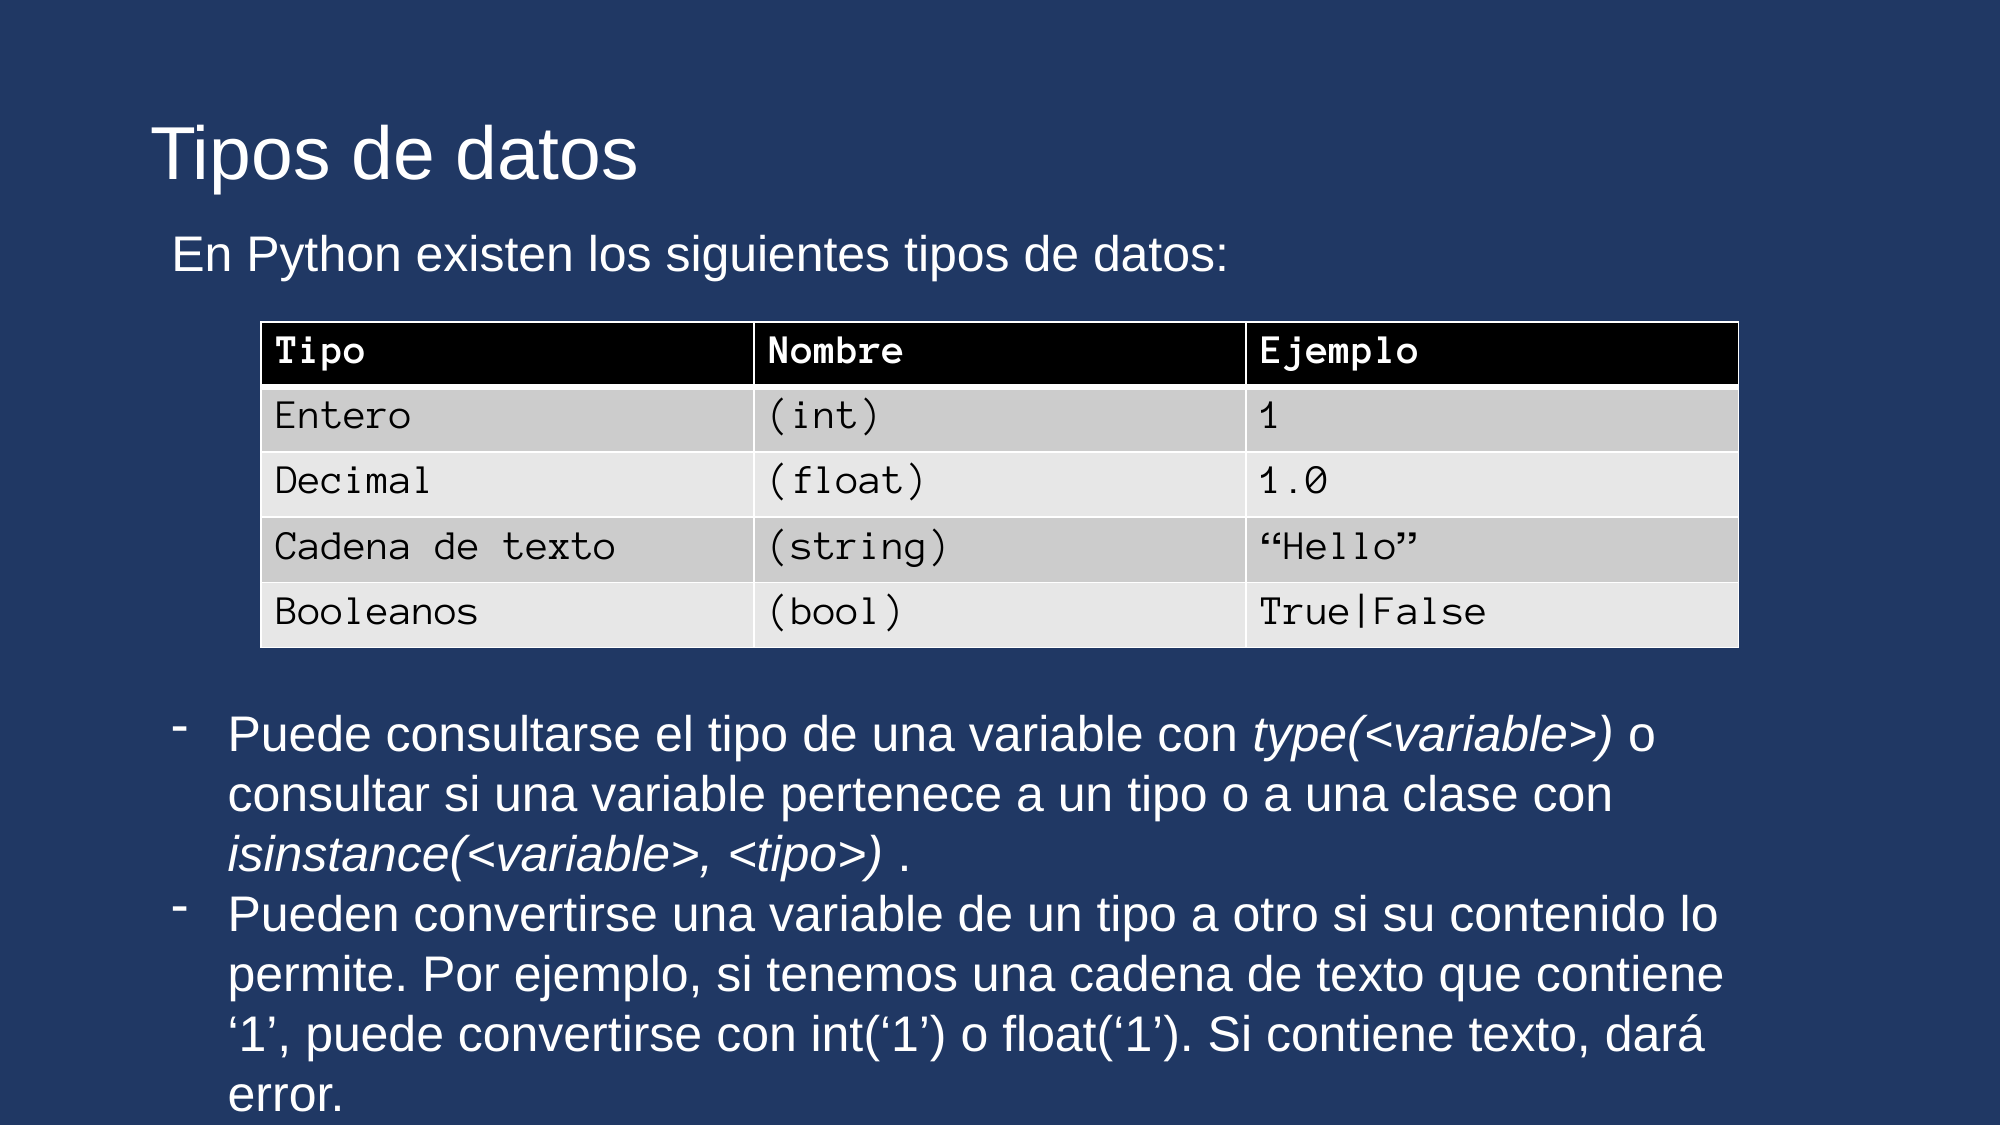

Tipos de datos
En Python existen los siguientes tipos de datos:

Puede consultarse el tipo de una variable con type(<variable>) o consultar si una variable pertenece a un tipo o a una clase con isinstance(<variable>, <tipo>) .
Pueden convertirse una variable de un tipo a otro si su contenido lo permite. Por ejemplo, si tenemos una cadena de texto que contiene ‘1’, puede convertirse con int(‘1’) o float(‘1’). Si contiene texto, dará error.
| Tipo | Nombre | Ejemplo |
| --- | --- | --- |
| Entero | (int) | 1 |
| Decimal | (float) | 1.0 |
| Cadena de texto | (string) | “Hello” |
| Booleanos | (bool) | True|False |